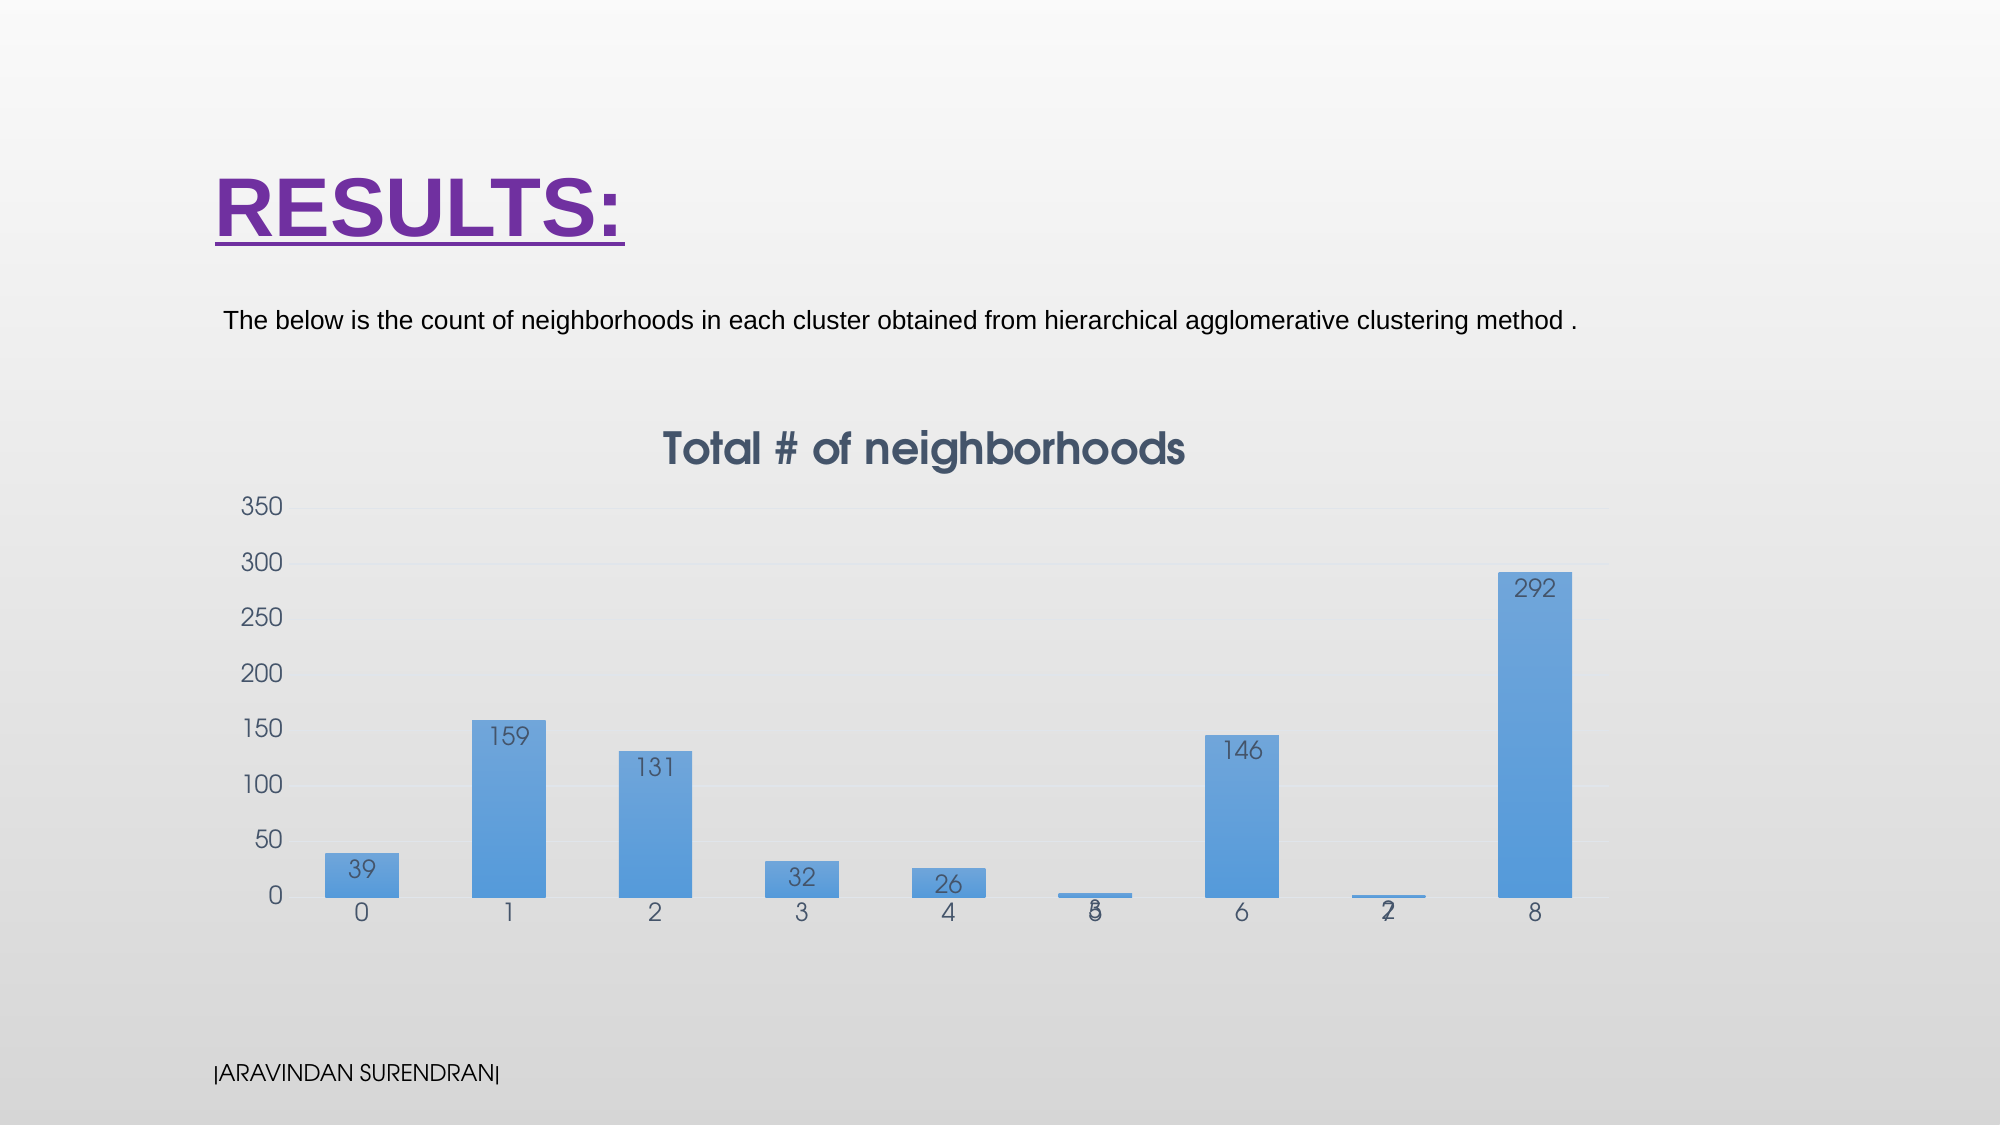

# RESULTS:
The below is the count of neighborhoods in each cluster obtained from hierarchical agglomerative clustering method .

### Chart:

| Category | Total # of neighborhoods |
|---|---|
| 0 | 39.0 |
| 1 | 159.0 |
| 2 | 131.0 |
| 3 | 32.0 |
| 4 | 26.0 |
| 5 | 3.0 |
| 6 | 146.0 |
| 7 | 2.0 |
| 8 | 292.0 |
|Aravindan Surendran|